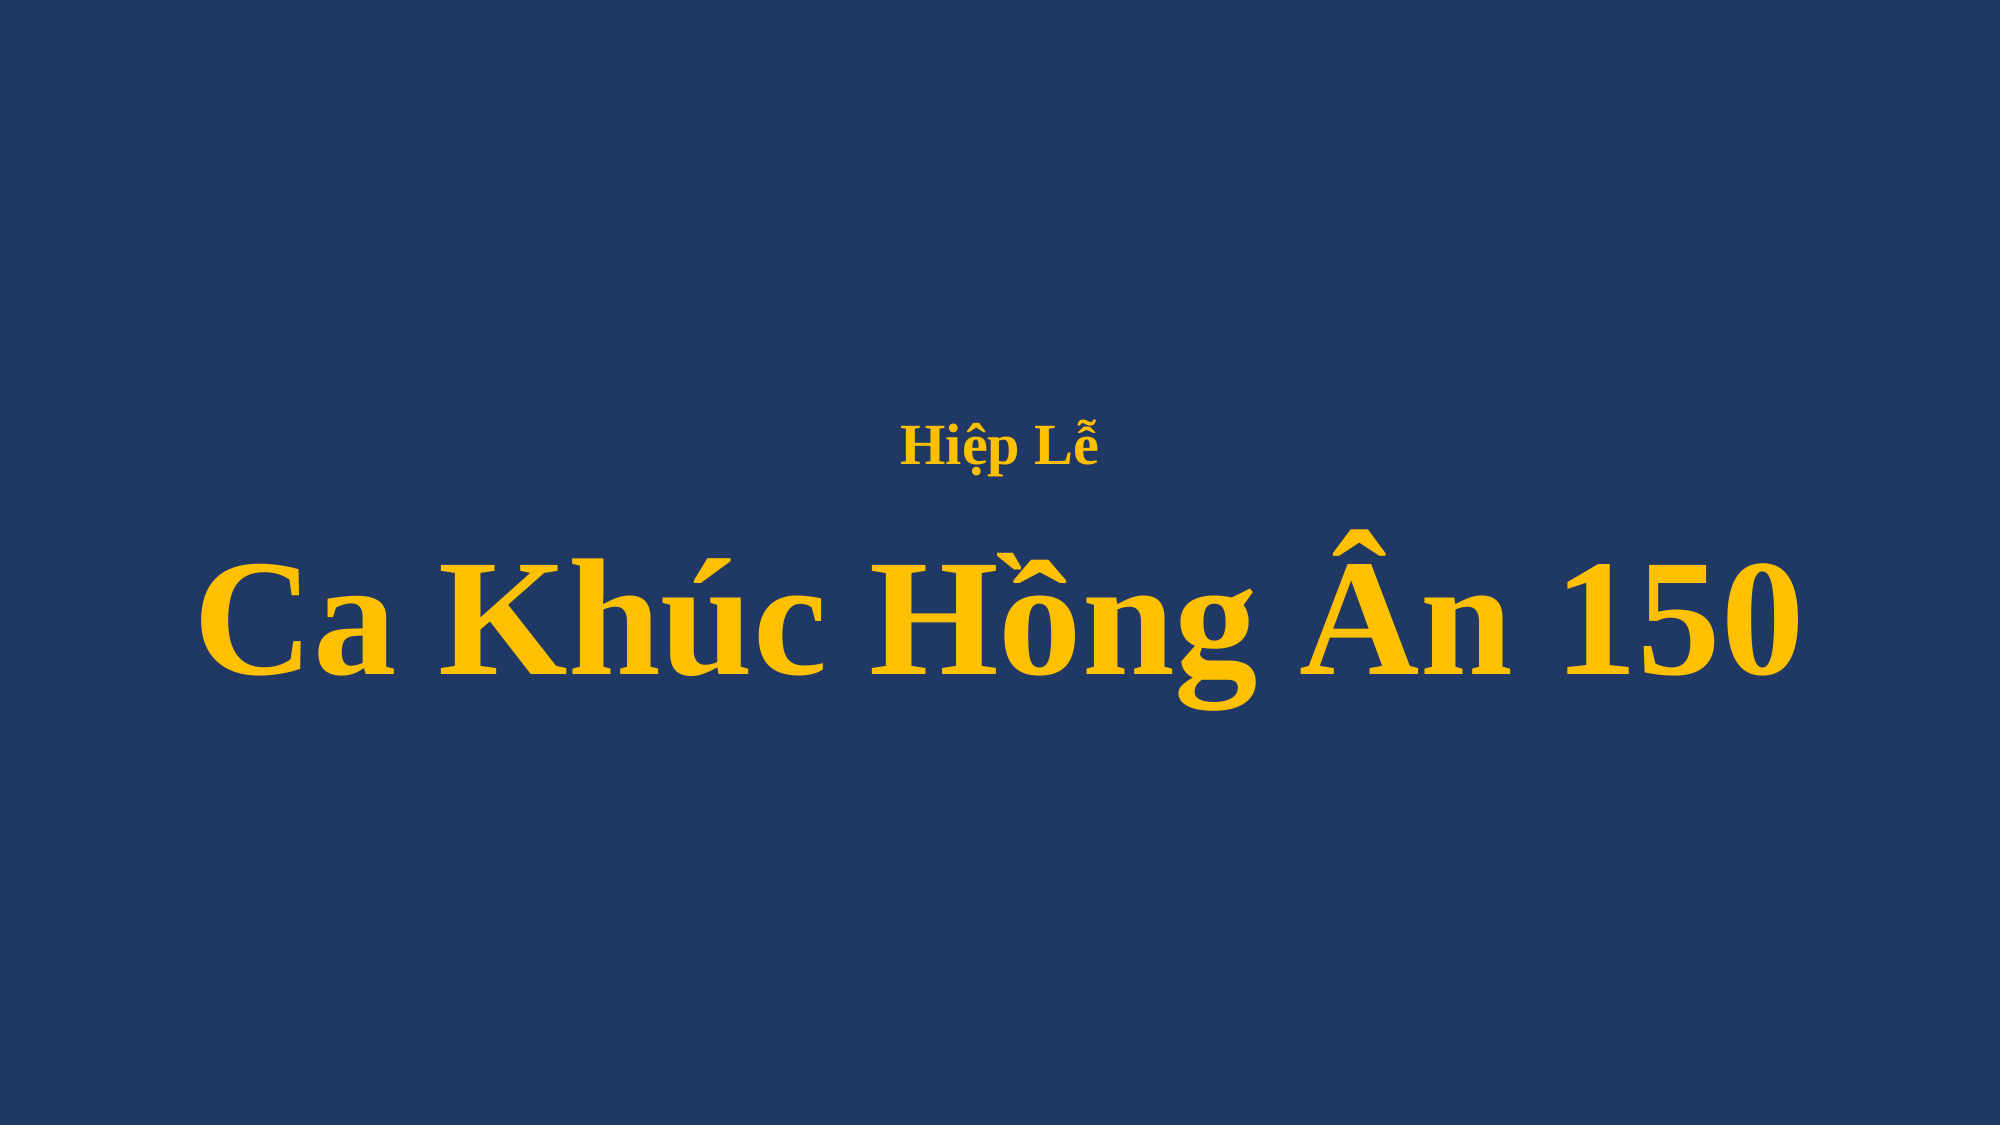

# Hiệp Lễ Ca Khúc Hồng Ân 150